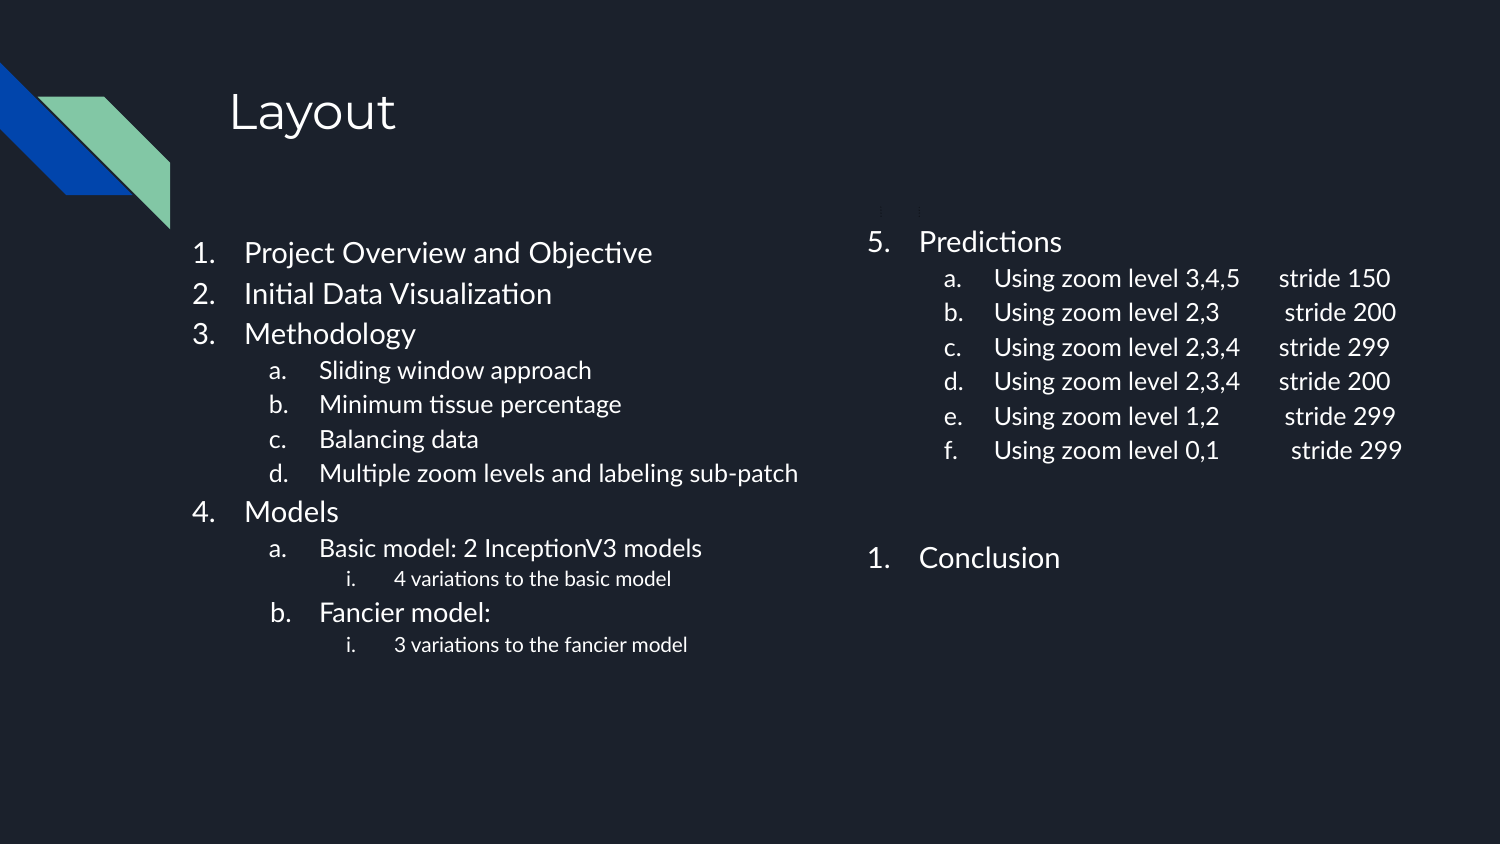

# Layout
a
b
C
d
Predictions
Using zoom level 3,4,5      stride 150
Using zoom level 2,3          stride 200
Using zoom level 2,3,4      stride 299
Using zoom level 2,3,4      stride 200
Using zoom level 1,2          stride 299
Using zoom level 0,1           stride 299

Conclusion

Project Overview and Objective
Initial Data Visualization
Methodology
Sliding window approach
Minimum tissue percentage
Balancing data
Multiple zoom levels and labeling sub-patch
Models
Basic model: 2 InceptionV3 models
4 variations to the basic model
Fancier model:
3 variations to the fancier model